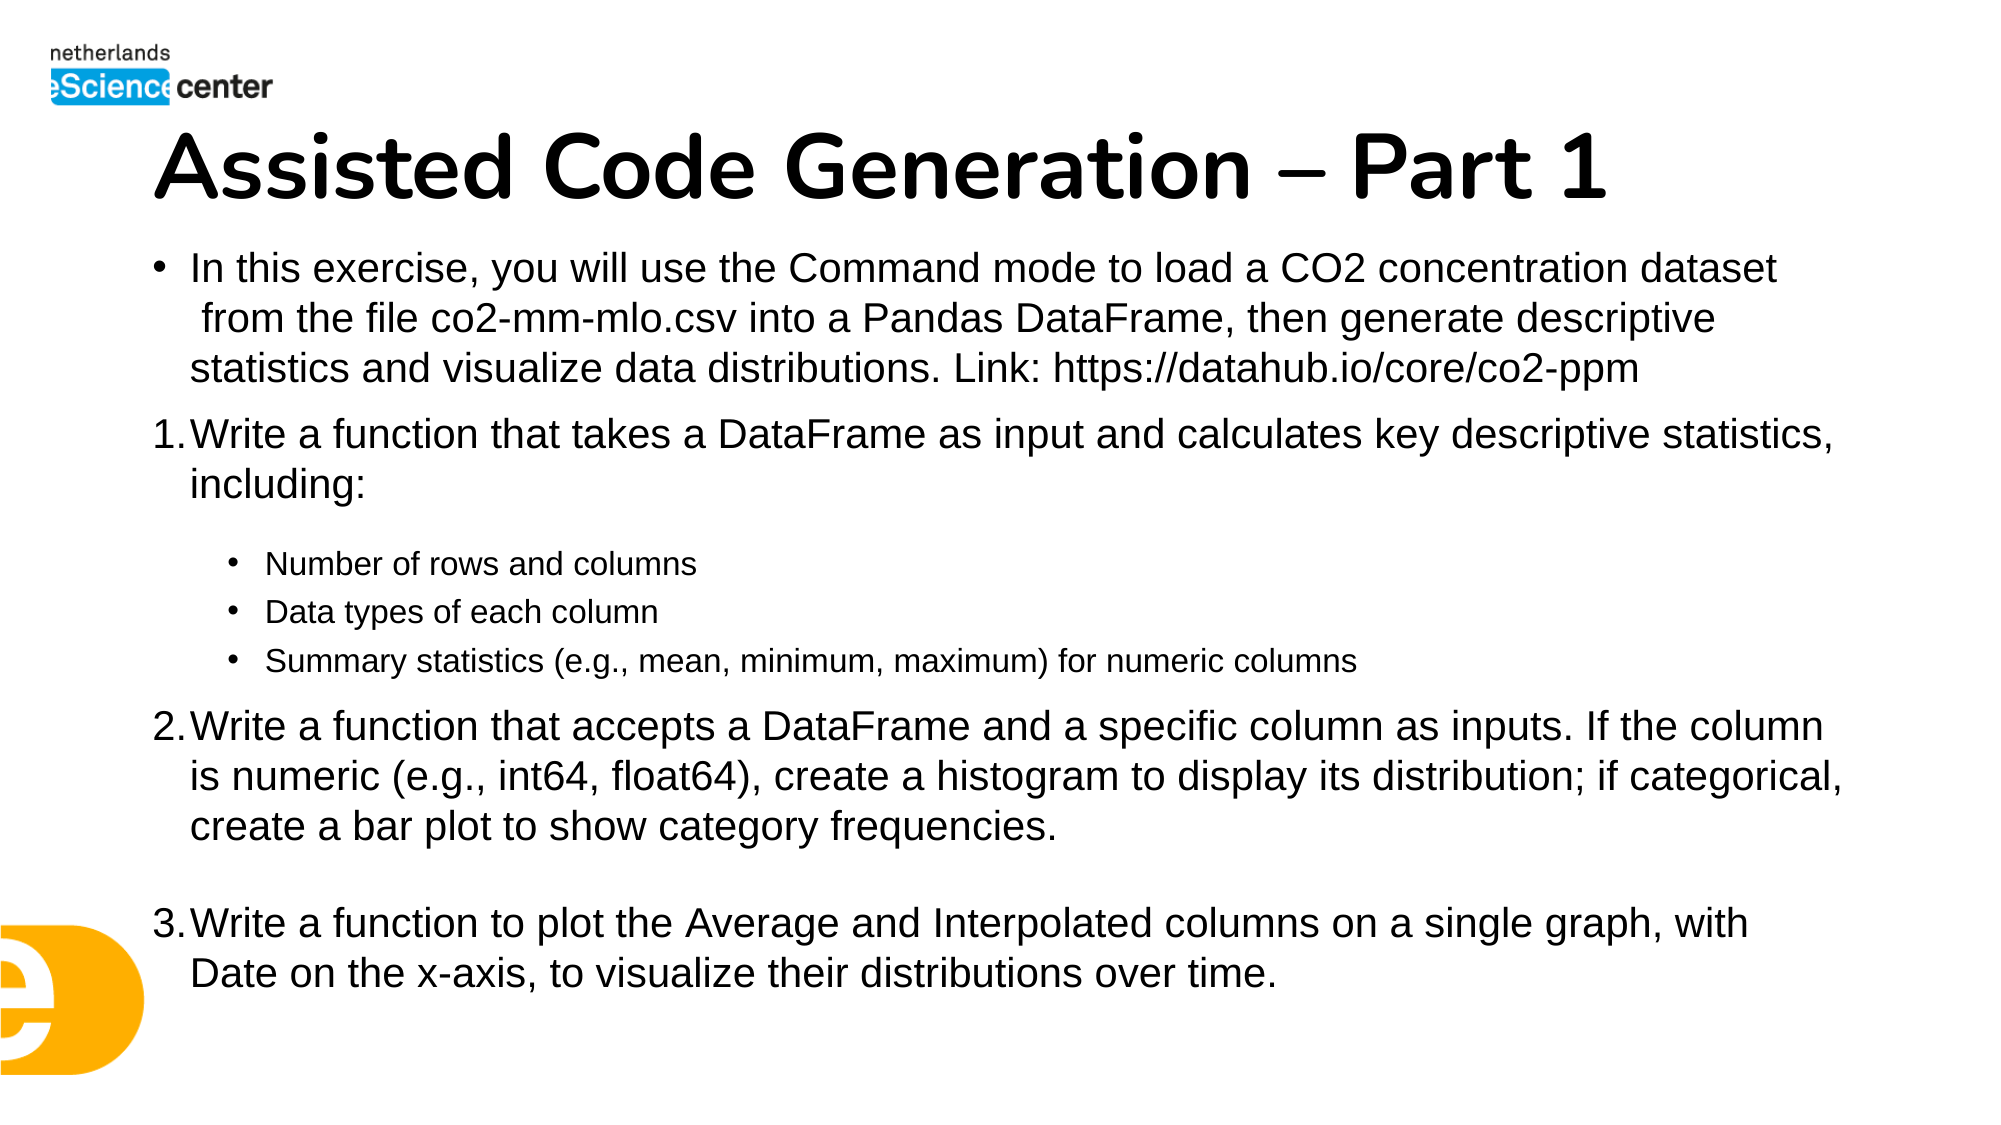

# Assisted Code Generation – Part 1
In this exercise, you will use the Command mode to load a CO2 concentration dataset from the file co2-mm-mlo.csv into a Pandas DataFrame, then generate descriptive statistics and visualize data distributions. Link: https://datahub.io/core/co2-ppm
Write a function that takes a DataFrame as input and calculates key descriptive statistics, including:
Number of rows and columns
Data types of each column
Summary statistics (e.g., mean, minimum, maximum) for numeric columns
Write a function that accepts a DataFrame and a specific column as inputs. If the column is numeric (e.g., int64, float64), create a histogram to display its distribution; if categorical, create a bar plot to show category frequencies.
Write a function to plot the Average and Interpolated columns on a single graph, with Date on the x-axis, to visualize their distributions over time.